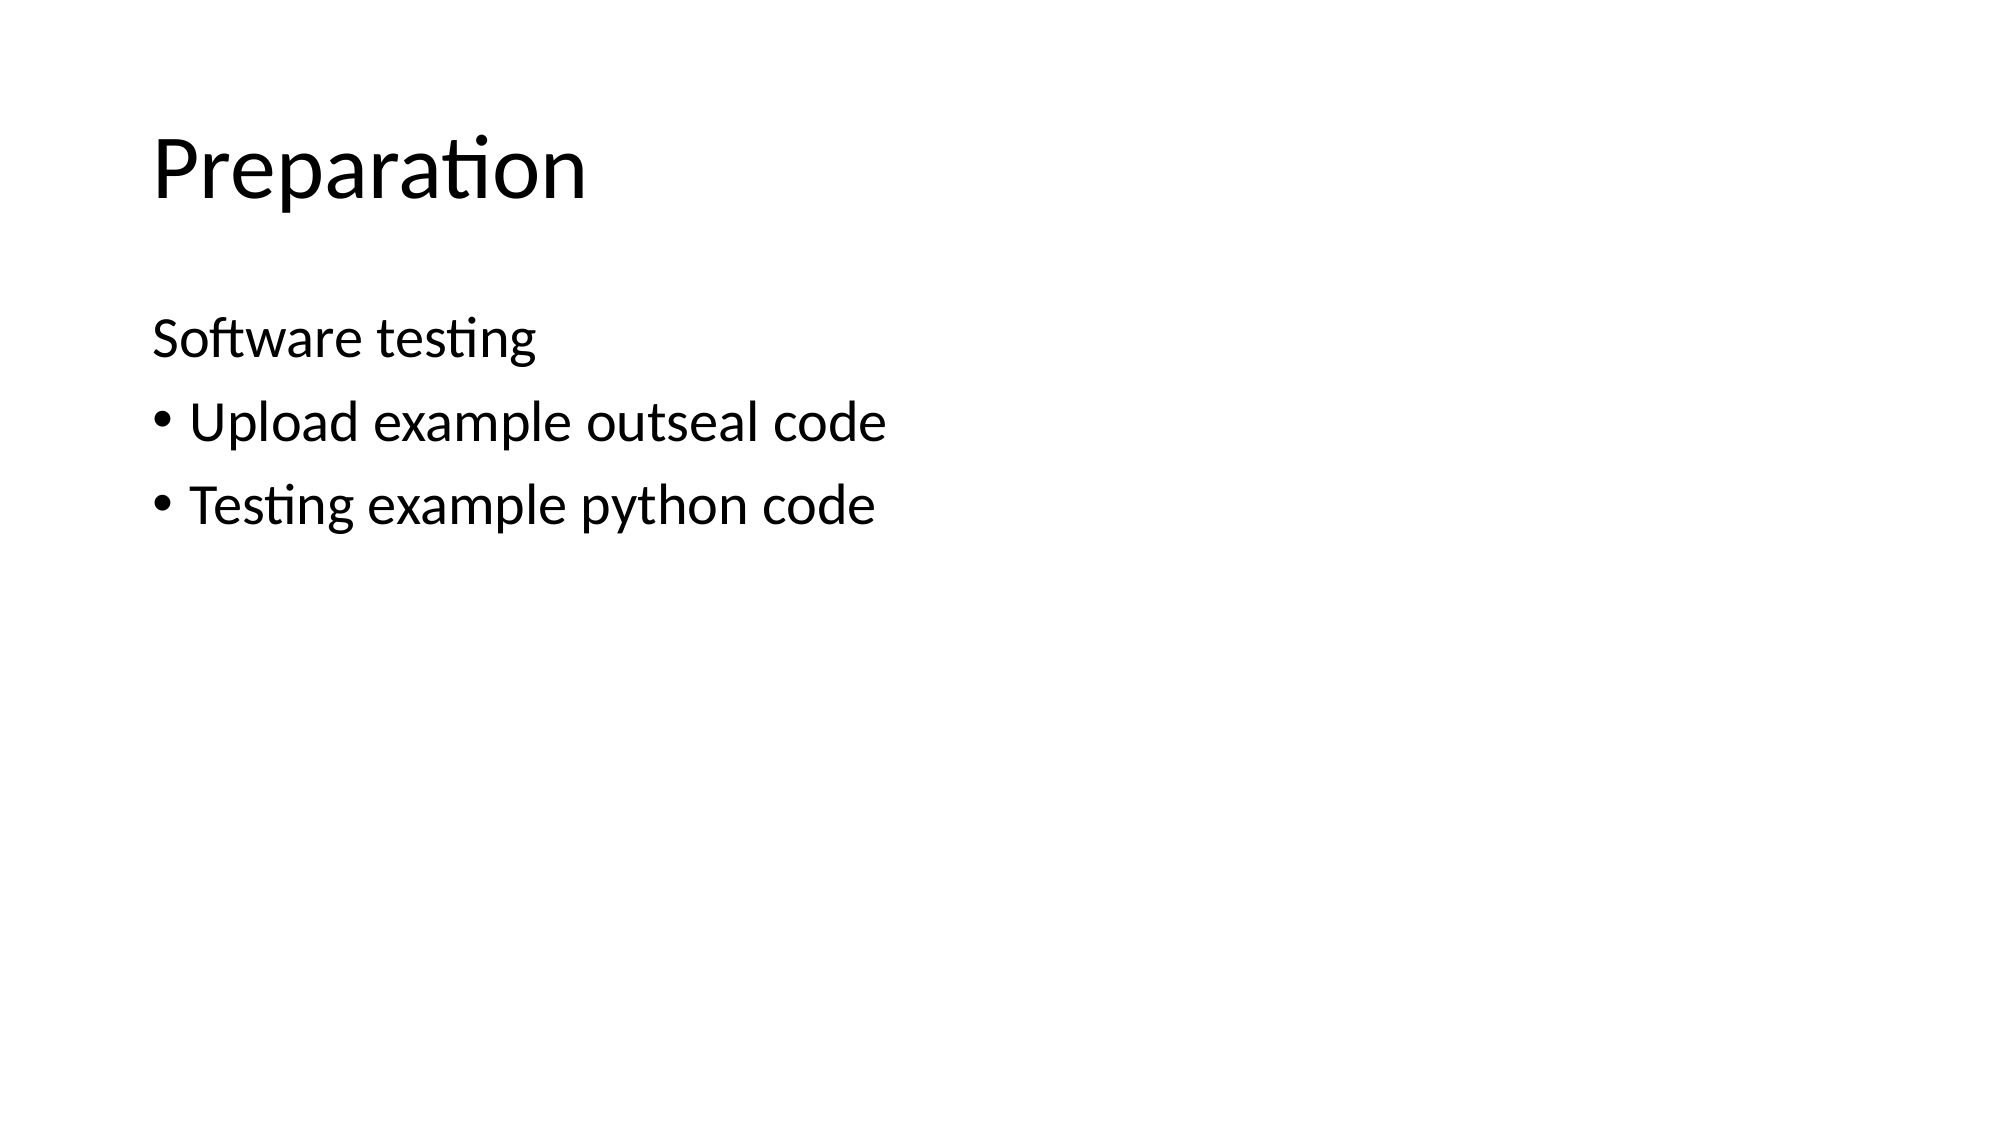

# Preparation
Software testing
Upload example outseal code
Testing example python code